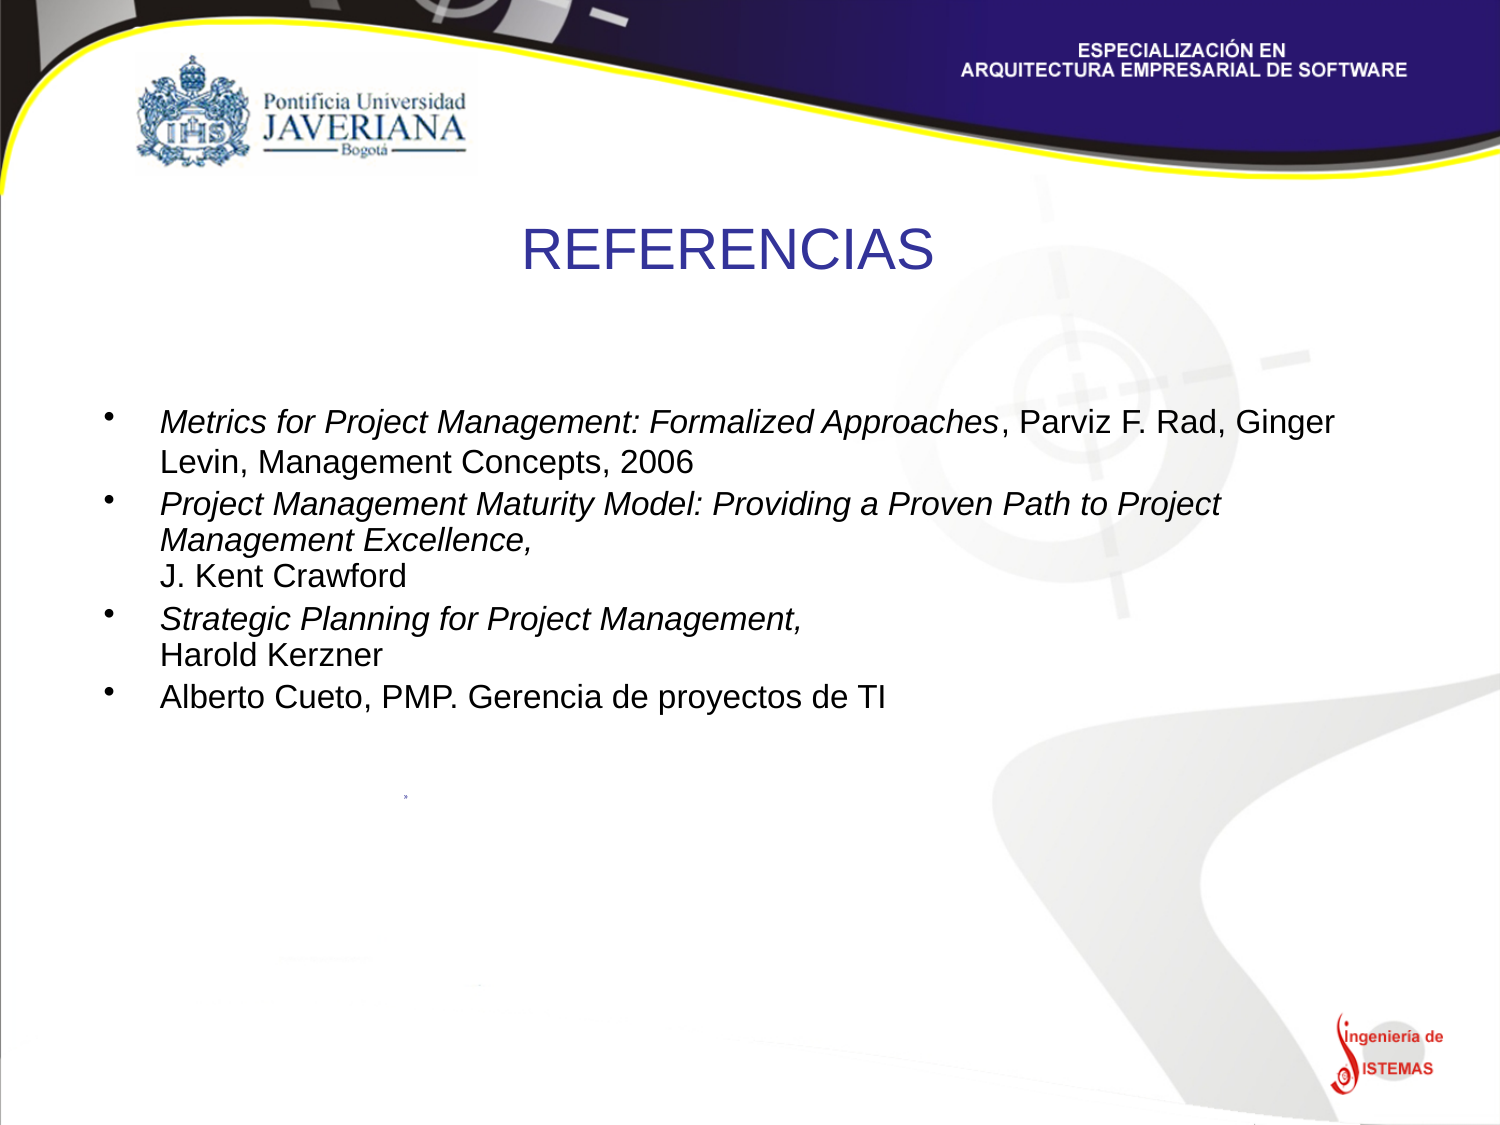

# REFERENCIAS

Metrics for Project Management: Formalized Approaches, Parviz F. Rad, Ginger Levin, Management Concepts, 2006
Project Management Maturity Model: Providing a Proven Path to Project Management Excellence,
J. Kent Crawford
Strategic Planning for Project Management,
Harold Kerzner
Alberto Cueto, PMP. Gerencia de proyectos de TI